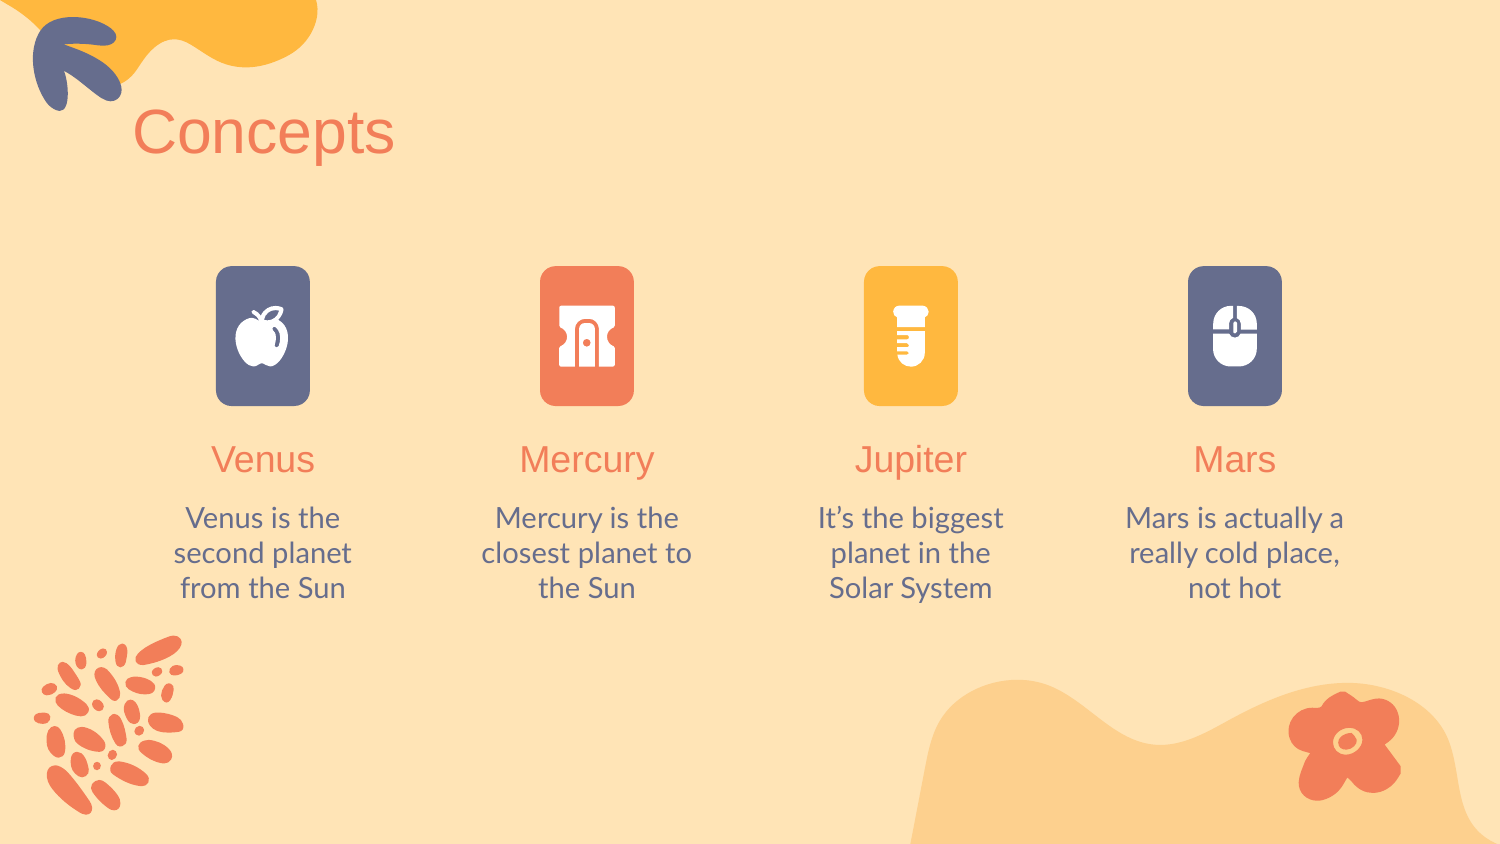

# Concepts

Venus
Mercury
Jupiter
Mars
Venus is the second planet from the Sun
Mercury is the closest planet to the Sun
It’s the biggest planet in the Solar System
Mars is actually a really cold place, not hot